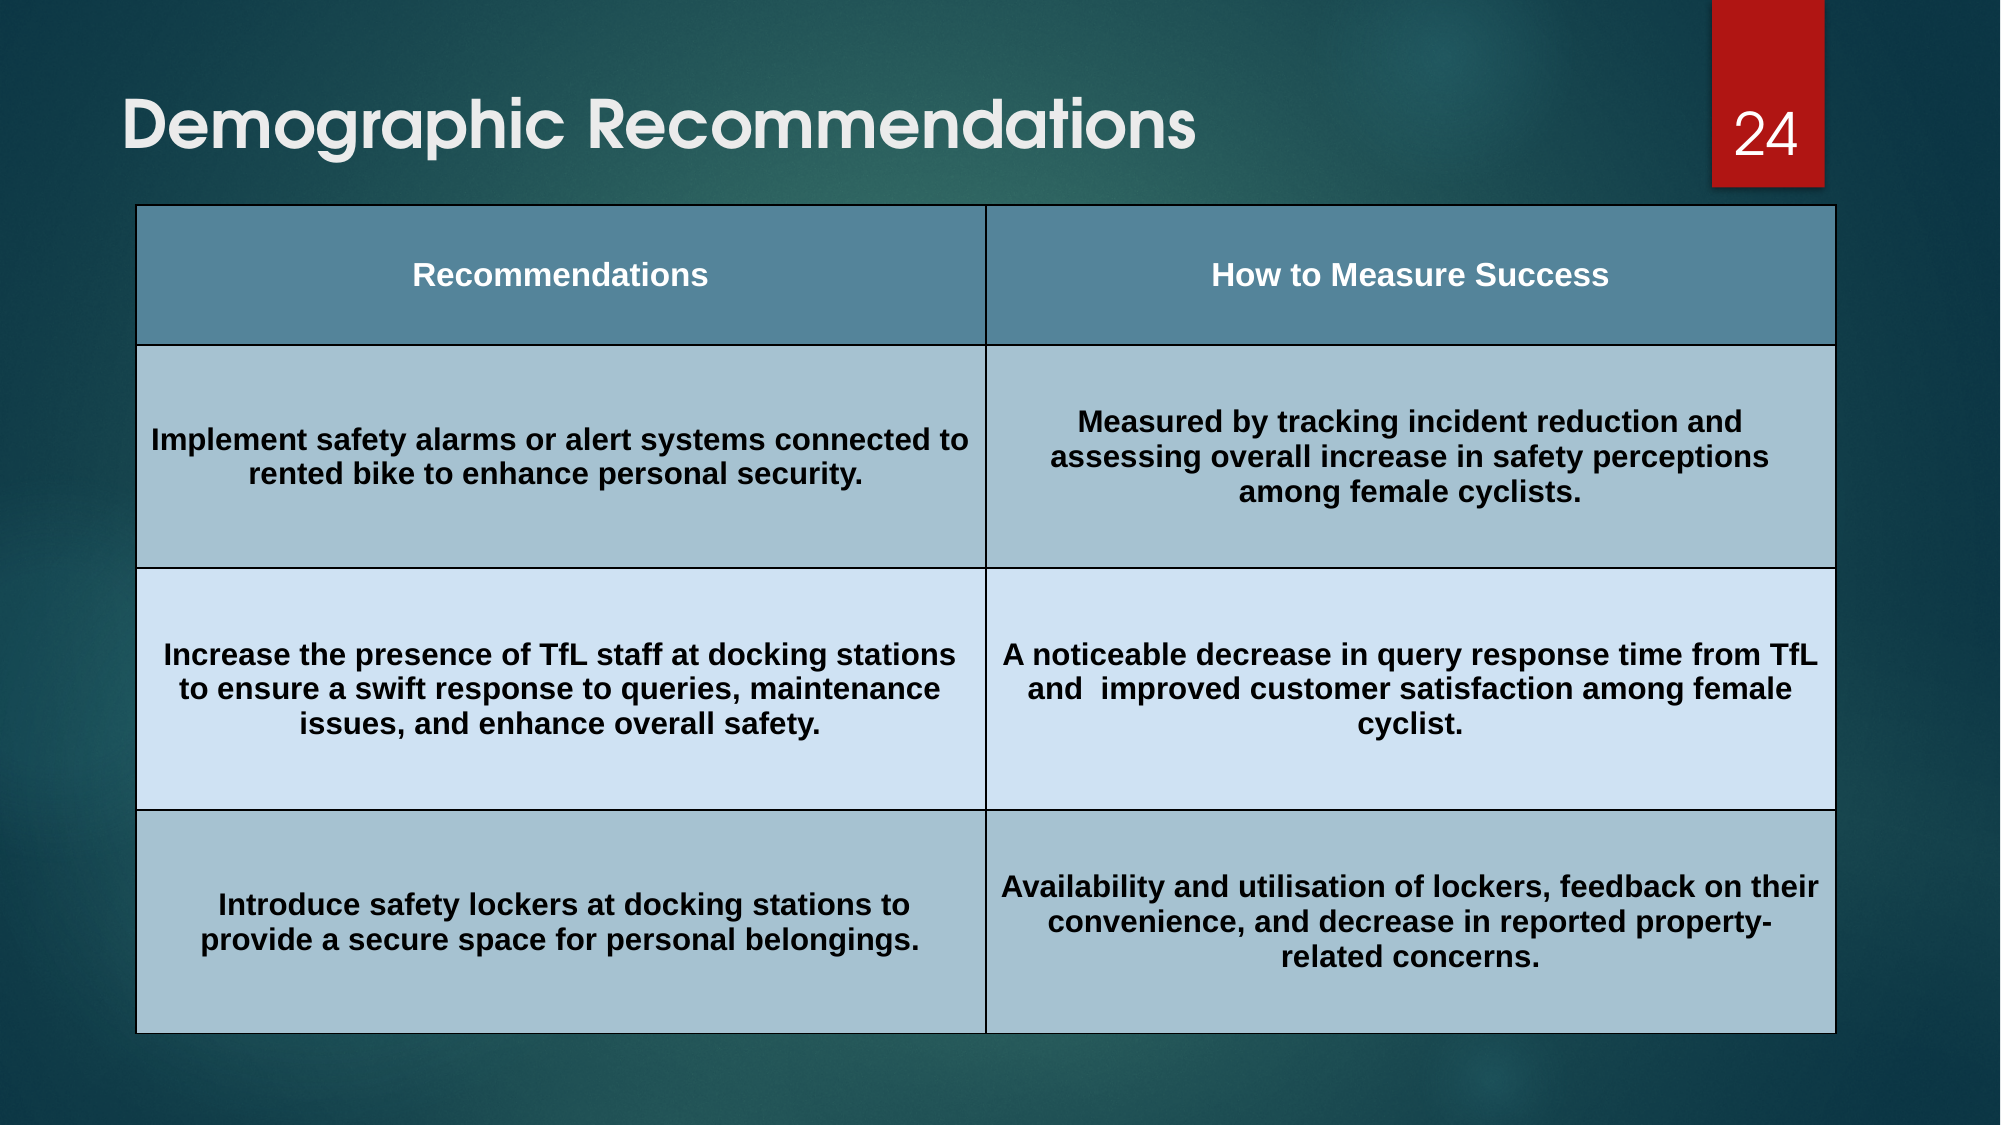

24
# Demographic Recommendations

| Recommendations | How to Measure Success |
| --- | --- |
| Implement safety alarms or alert systems connected to rented bike to enhance personal security. | Measured by tracking incident reduction and assessing overall increase in safety perceptions among female cyclists. |
| Increase the presence of TfL staff at docking stations to ensure a swift response to queries, maintenance issues, and enhance overall safety. | A noticeable decrease in query response time from TfL and improved customer satisfaction among female cyclist. |
| Introduce safety lockers at docking stations to provide a secure space for personal belongings. | Availability and utilisation of lockers, feedback on their convenience, and decrease in reported property-related concerns. |